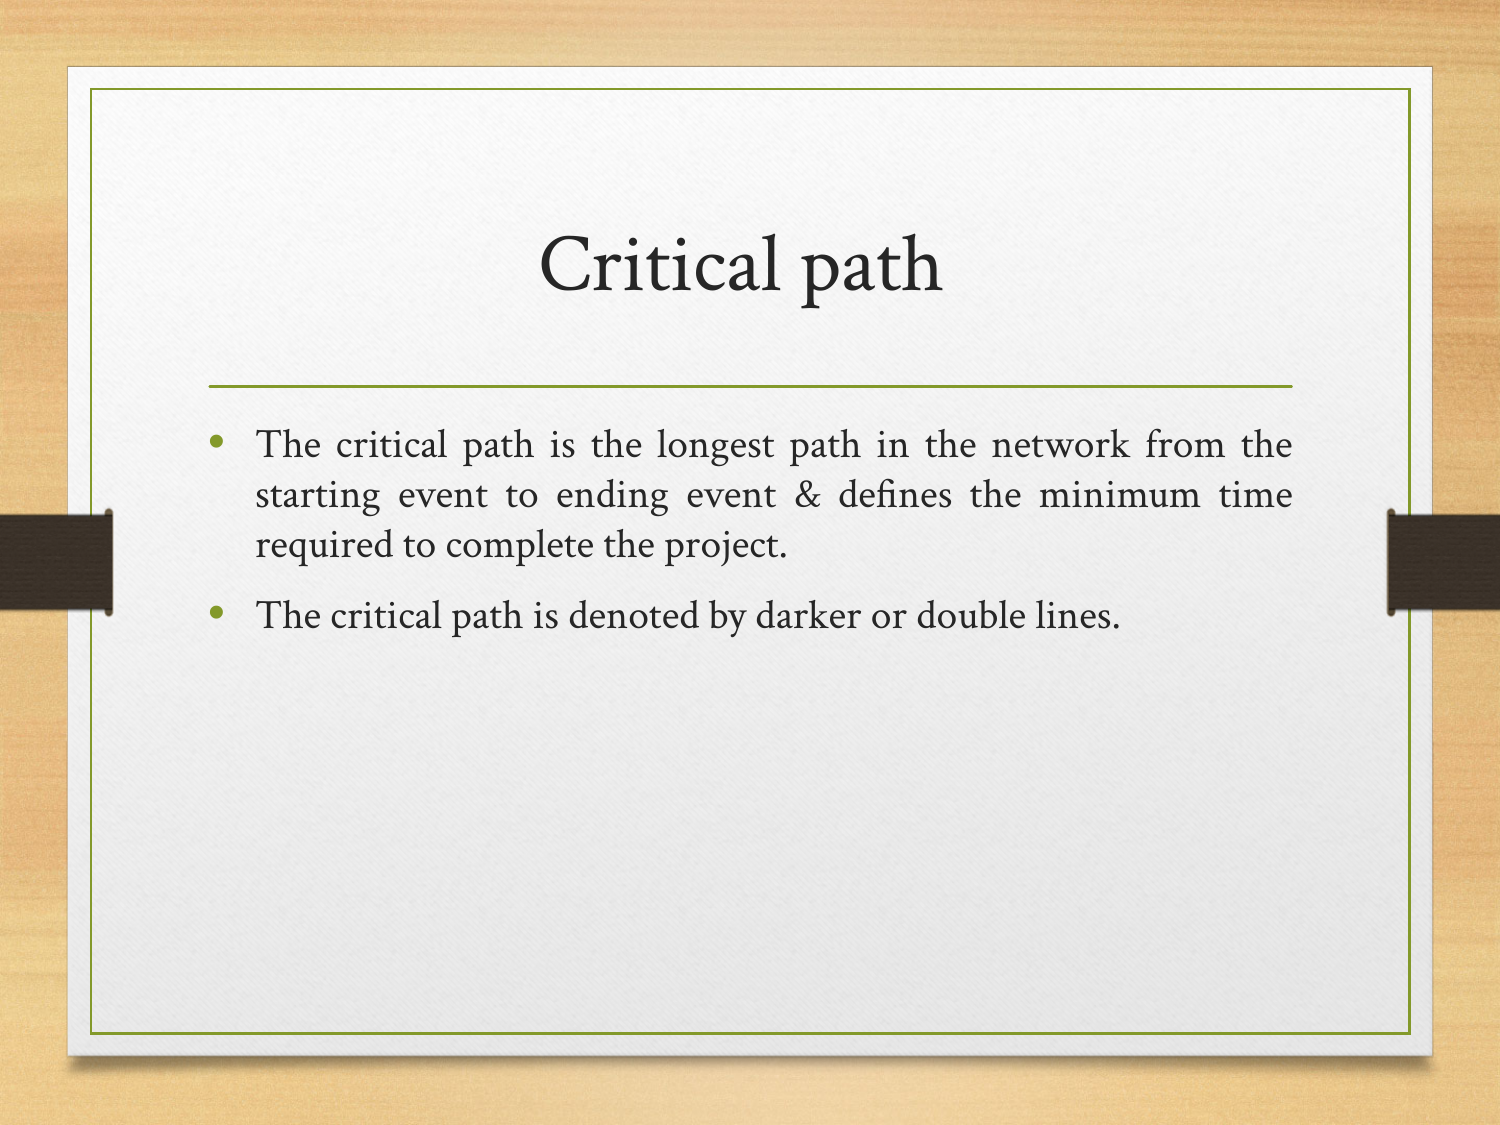

# Critical path
The critical path is the longest path in the network from the starting event to ending event & defines the minimum time required to complete the project.
The critical path is denoted by darker or double lines.